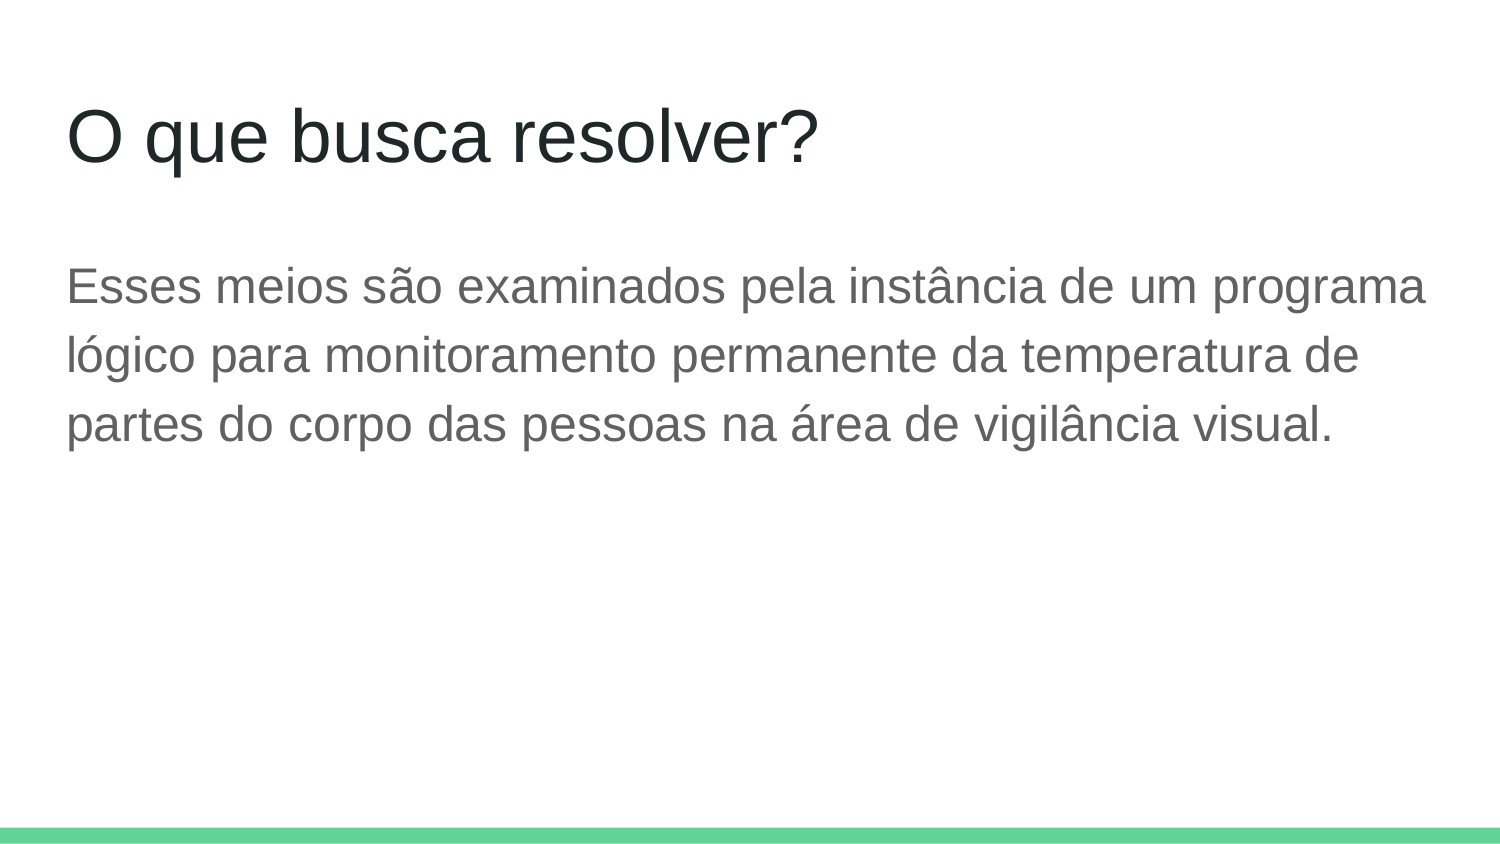

# O que busca resolver?
Esses meios são examinados pela instância de um programa lógico para monitoramento permanente da temperatura de partes do corpo das pessoas na área de vigilância visual.